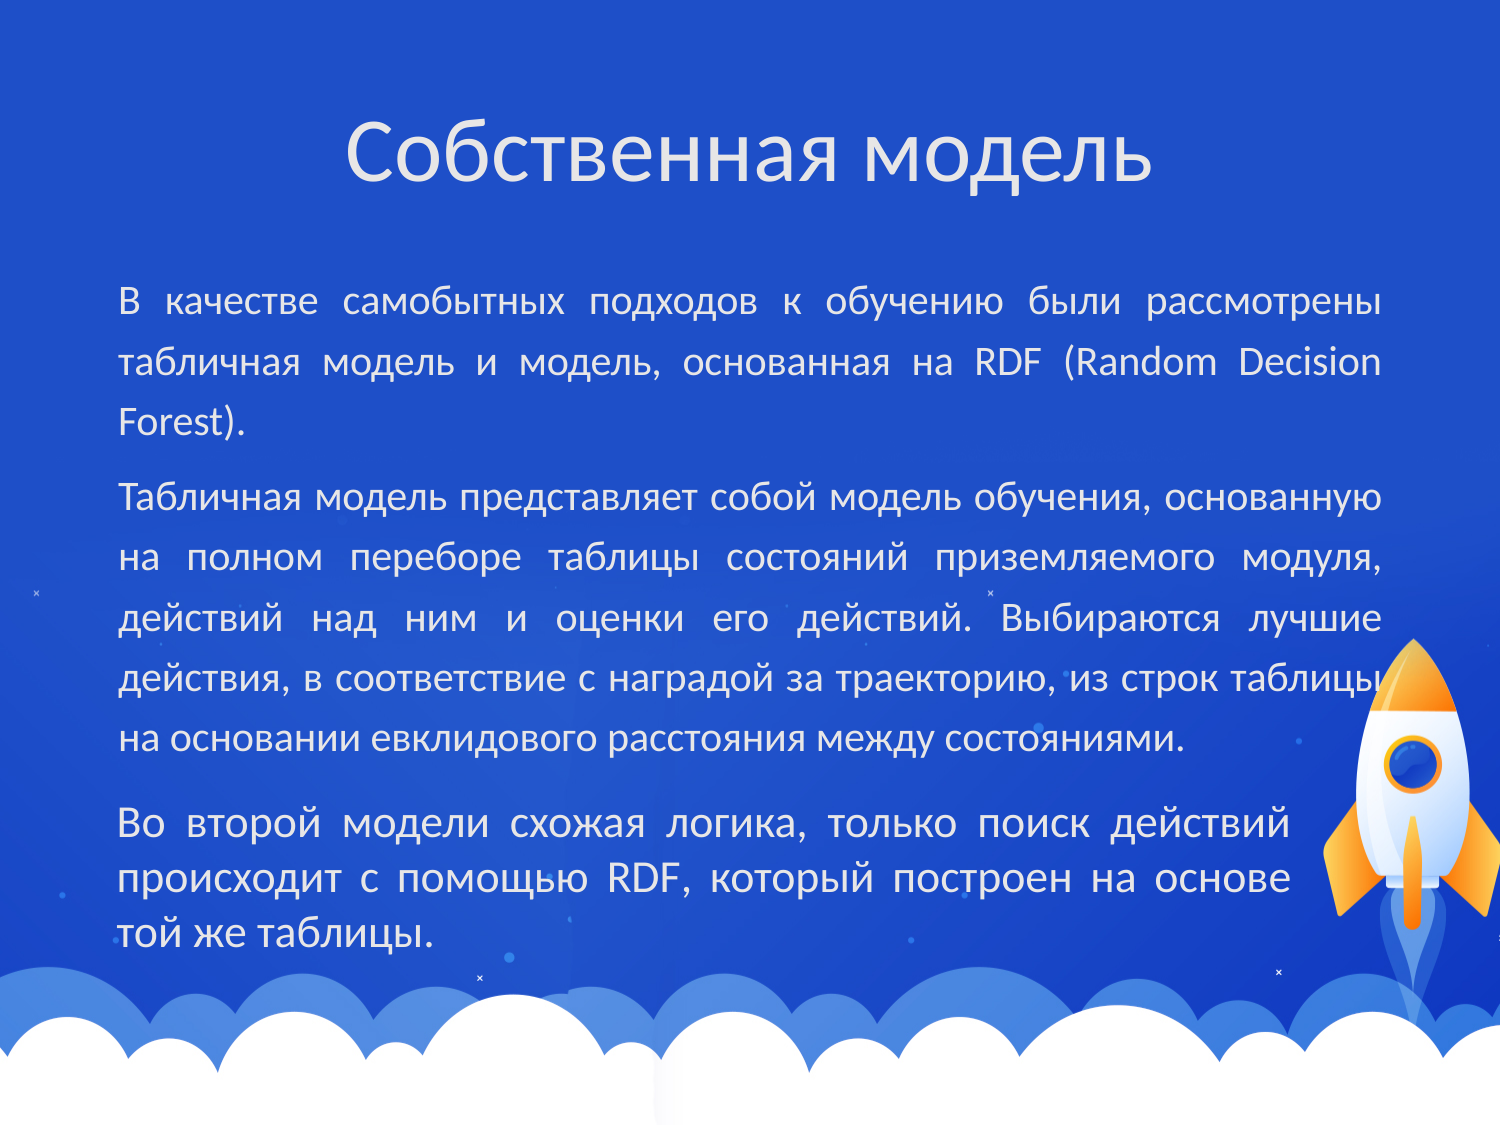

# Собственная модель
В качестве самобытных подходов к обучению были рассмотрены табличная модель и модель, основанная на RDF (Random Decision Forest).
Табличная модель представляет собой модель обучения, основанную на полном переборе таблицы состояний приземляемого модуля, действий над ним и оценки его действий. Выбираются лучшие действия, в соответствие с наградой за траекторию, из строк таблицы на основании евклидового расстояния между состояниями.
Во второй модели схожая логика, только поиск действий происходит с помощью RDF, который построен на основе той же таблицы.